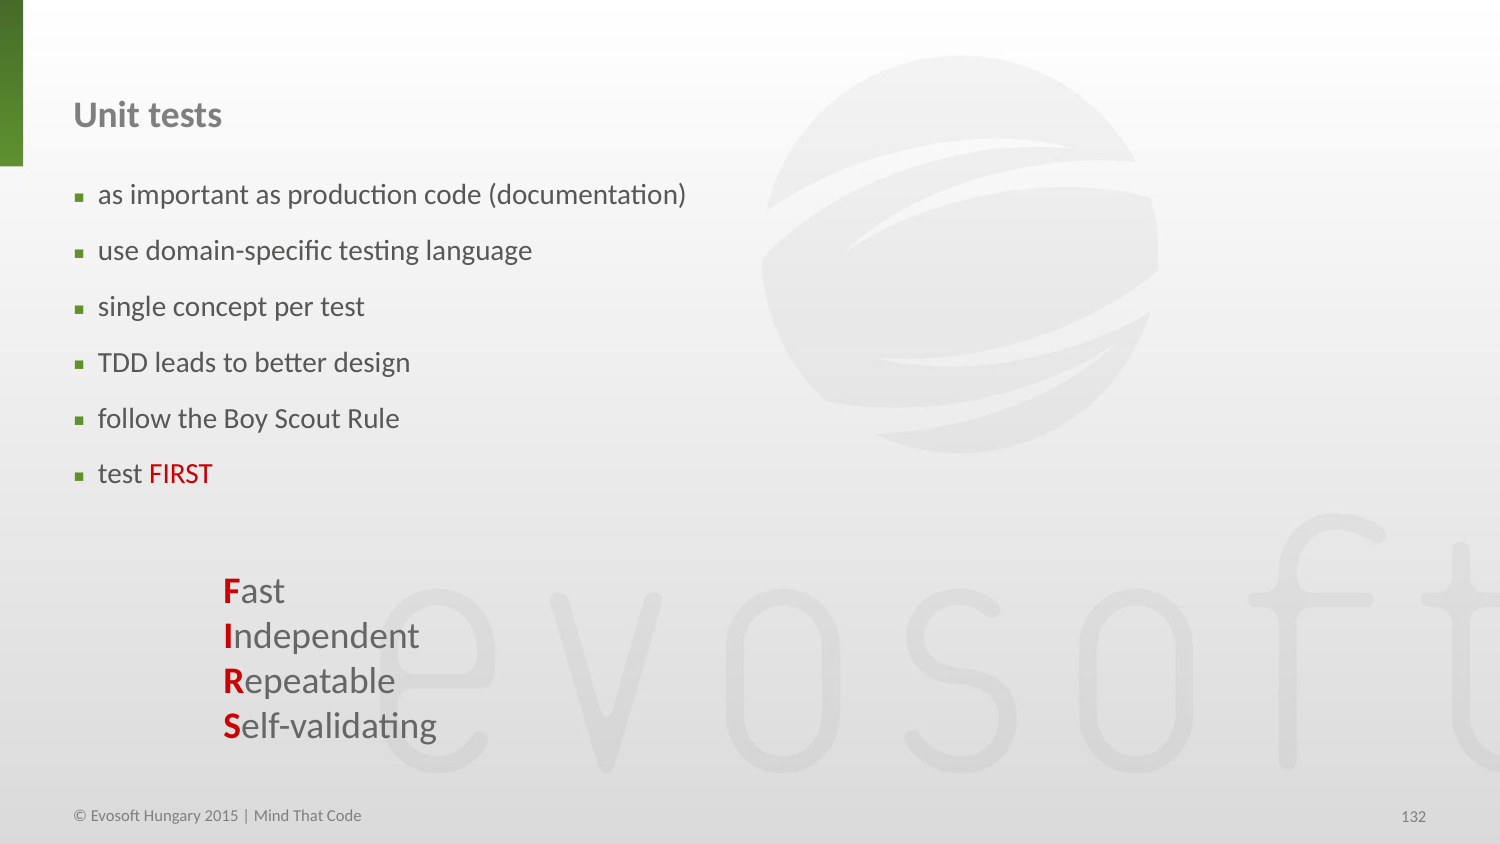

Unit tests
  as important as production code (documentation)
  use domain-specific testing language
  single concept per test
  TDD leads to better design
  follow the Boy Scout Rule
  test FIRST

	Fast
	Independent
	Repeatable
	Self-validating